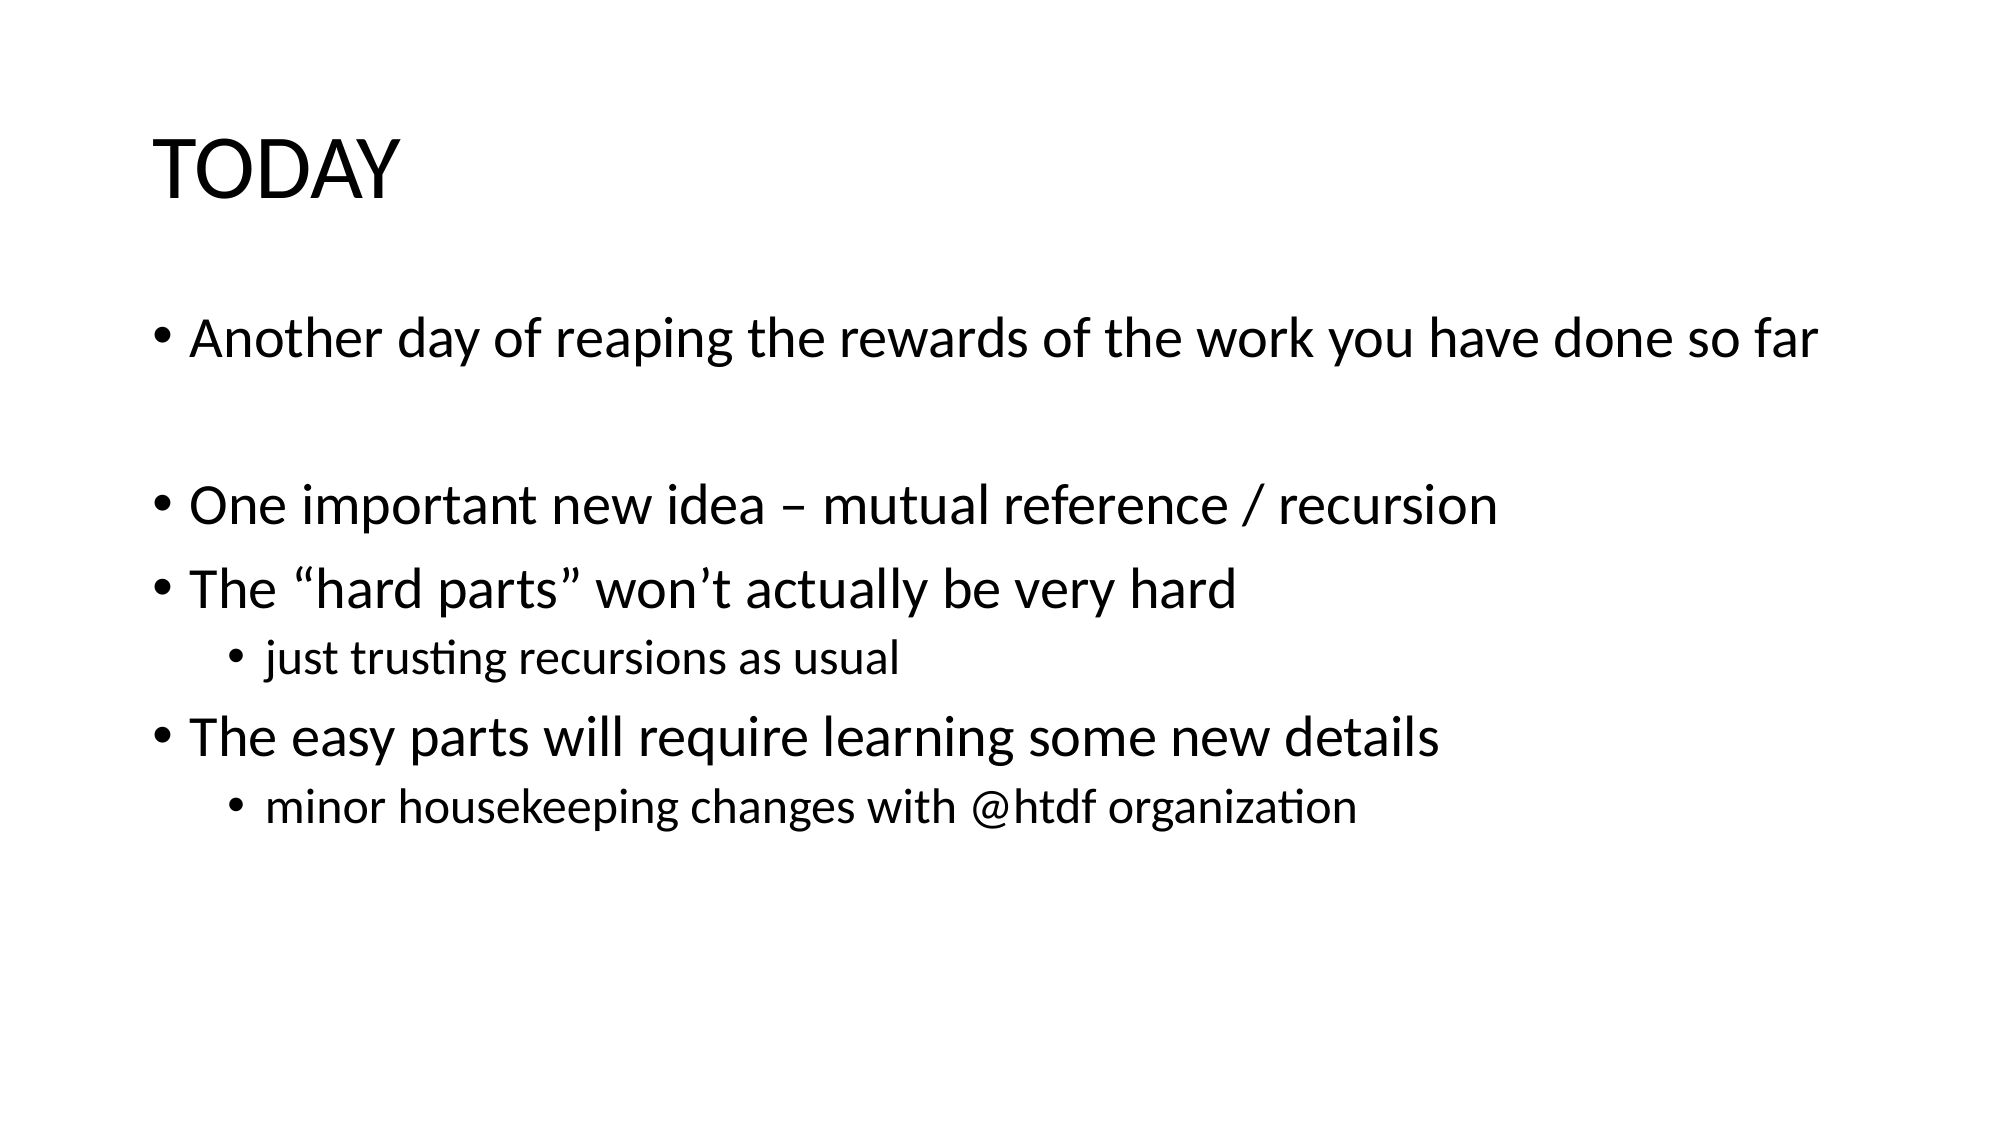

# TODAY
Another day of reaping the rewards of the work you have done so far

One important new idea – mutual reference / recursion
The “hard parts” won’t actually be very hard
just trusting recursions as usual
The easy parts will require learning some new details
minor housekeeping changes with @htdf organization